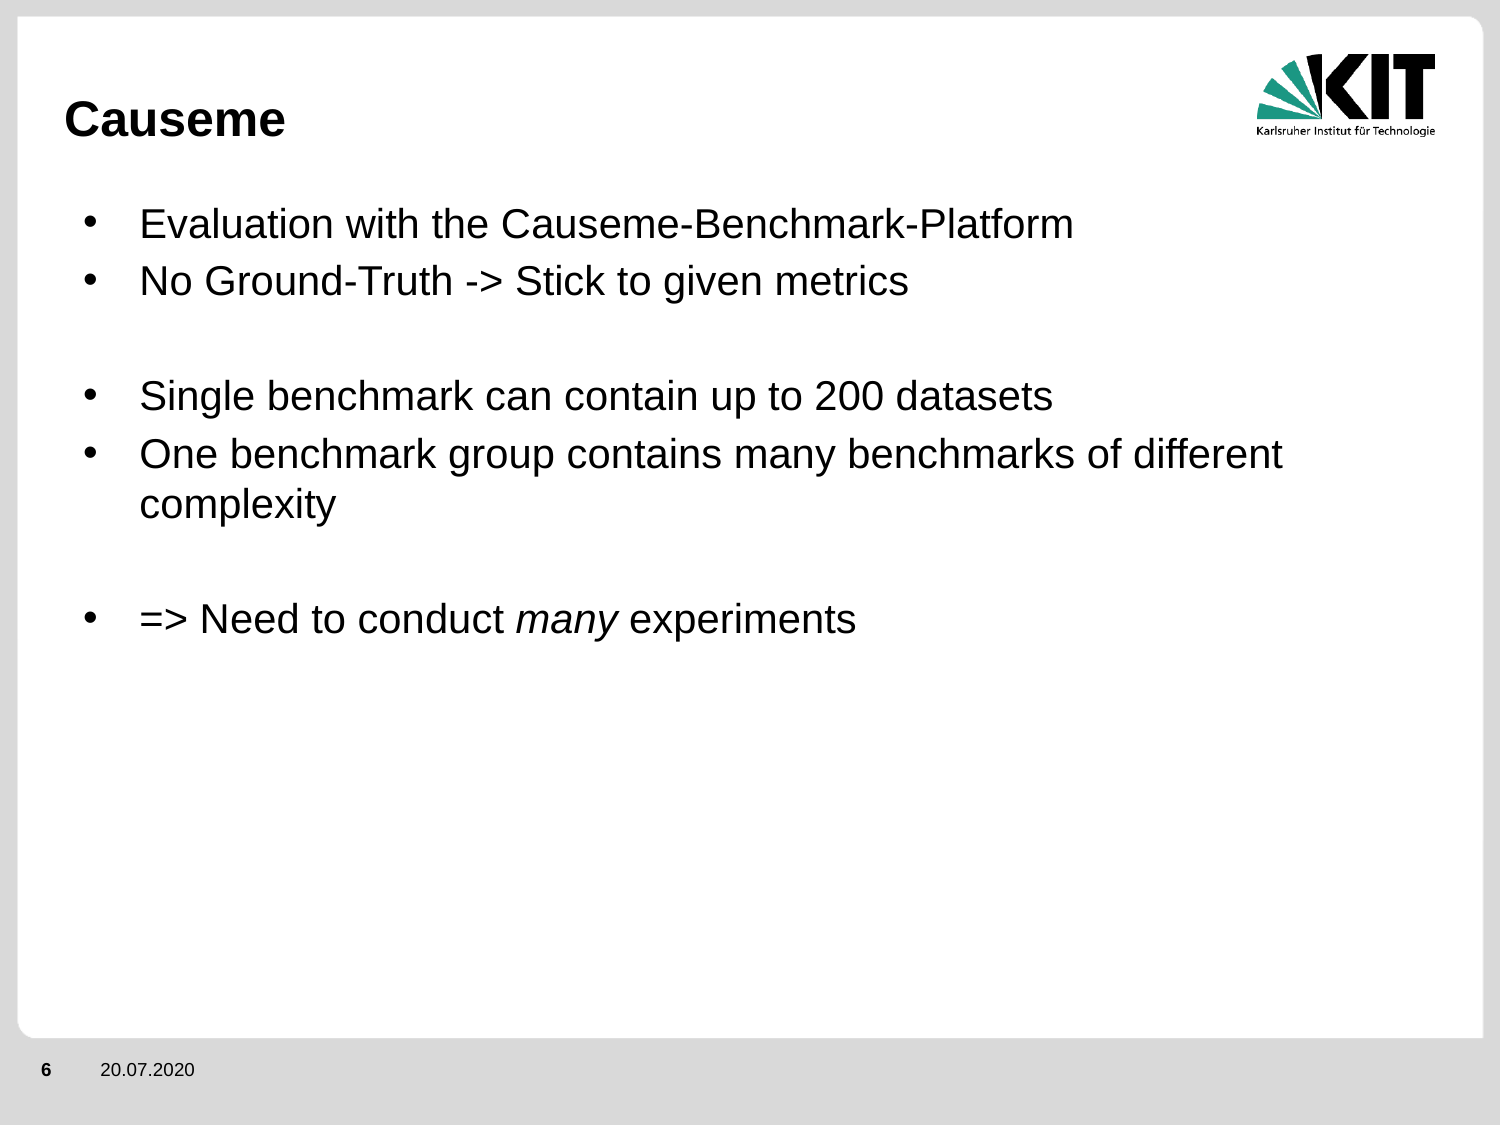

# Causeme
Evaluation with the Causeme-Benchmark-Platform
No Ground-Truth -> Stick to given metrics

Single benchmark can contain up to 200 datasets
One benchmark group contains many benchmarks of different complexity

=> Need to conduct many experiments